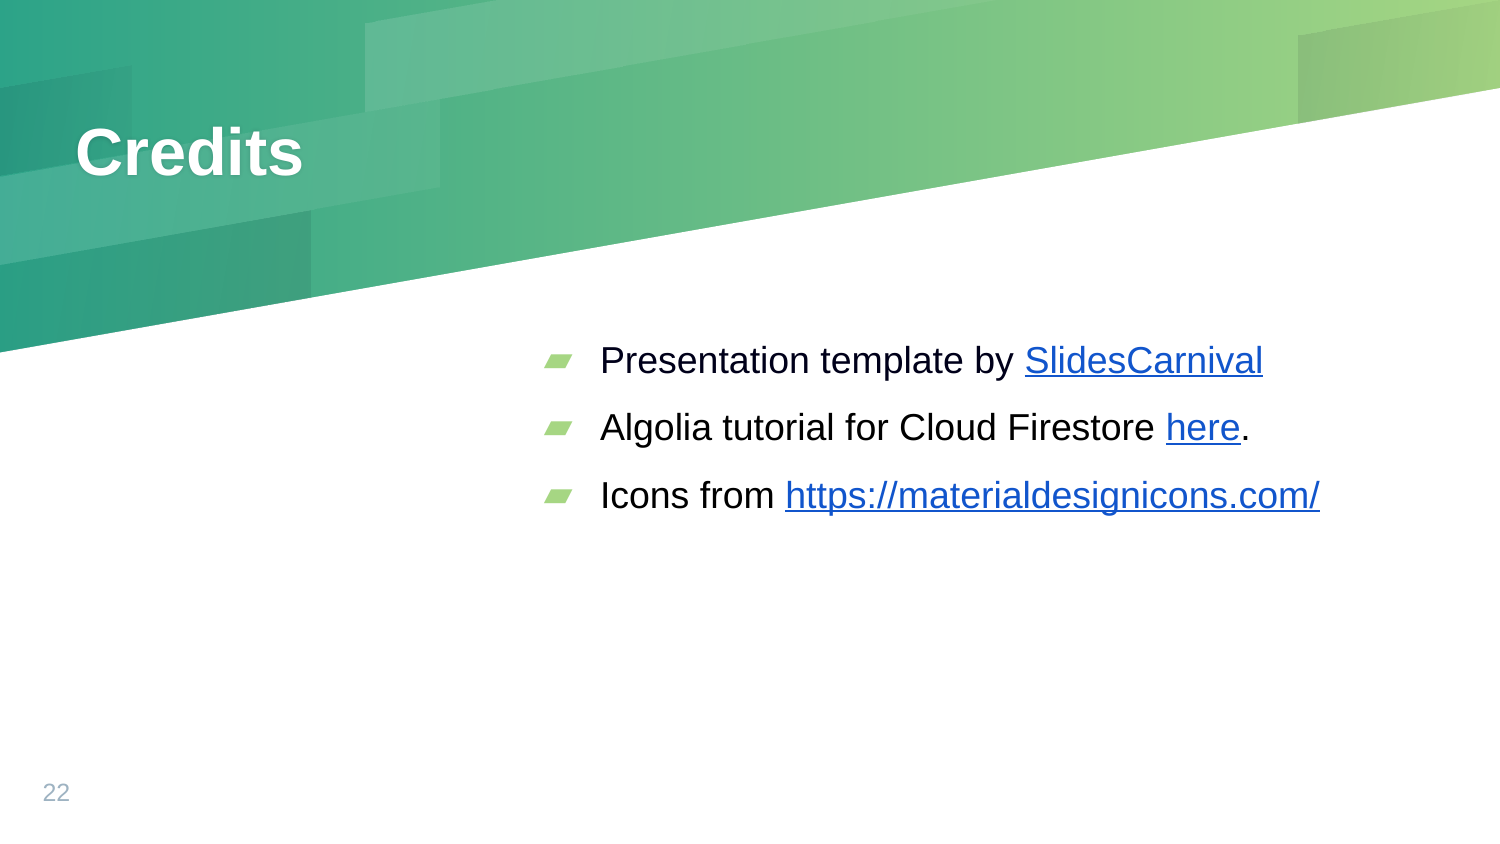

# Credits
Presentation template by SlidesCarnival
Algolia tutorial for Cloud Firestore here.
Icons from https://materialdesignicons.com/
22